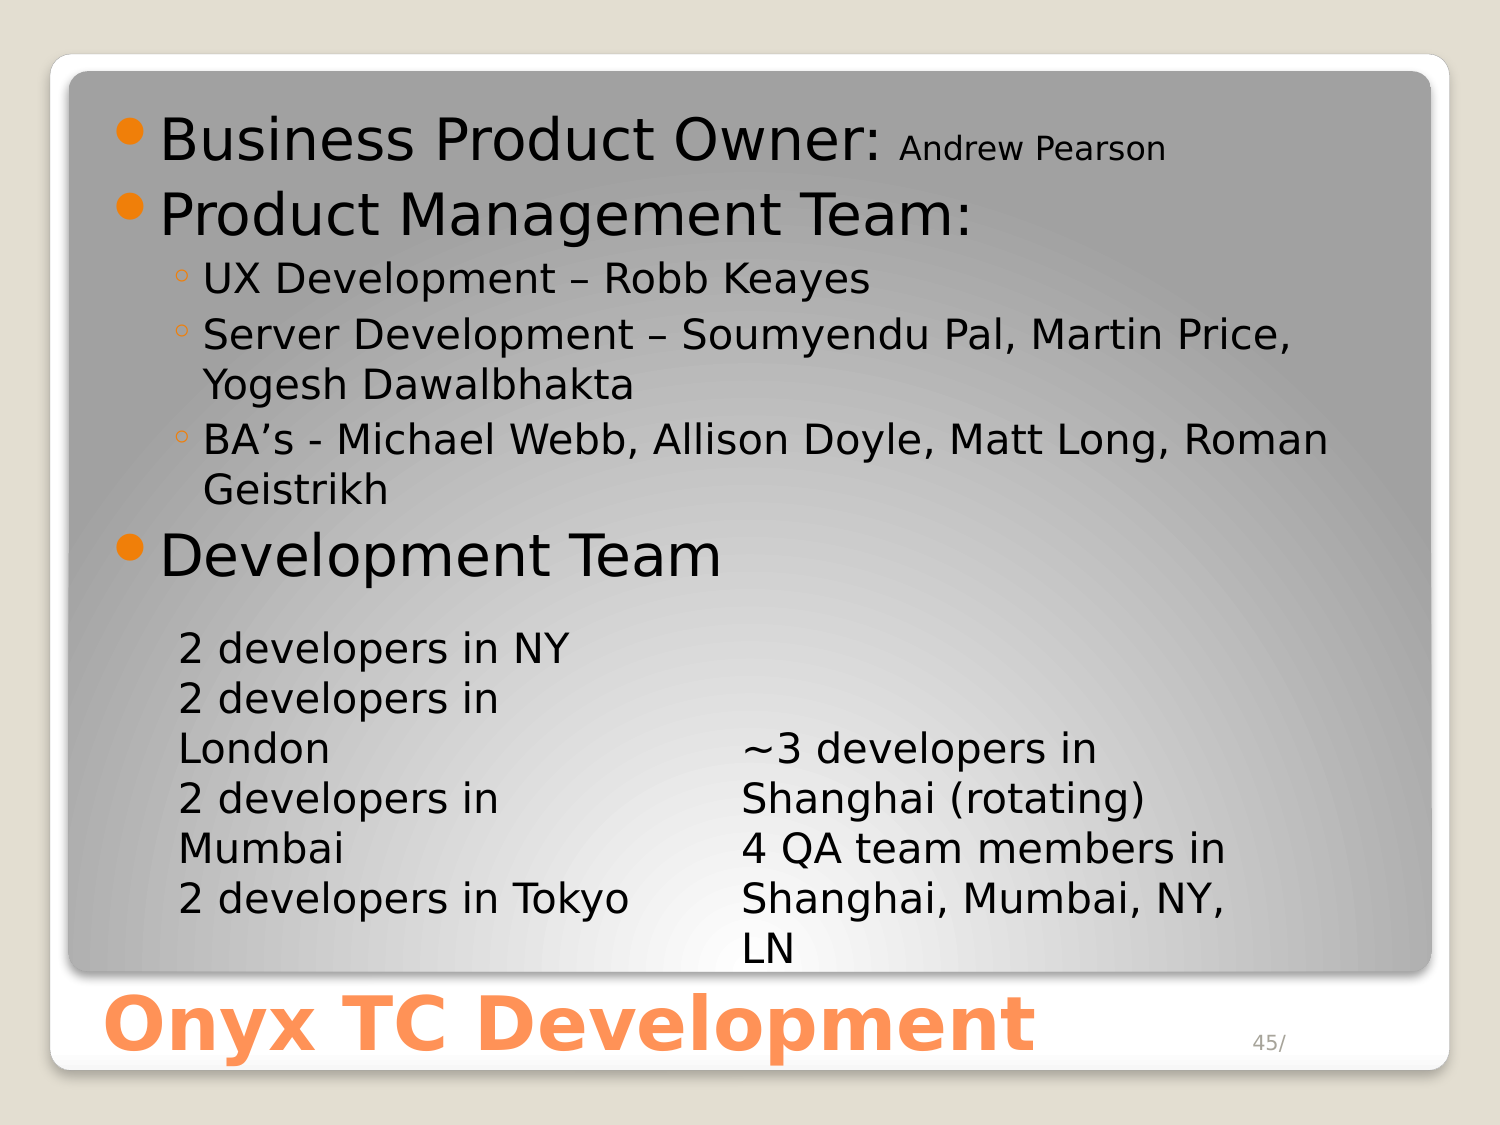

Business Product Owner: Andrew Pearson
Product Management Team:
UX Development – Robb Keayes
Server Development – Soumyendu Pal, Martin Price, Yogesh Dawalbhakta
BA’s - Michael Webb, Allison Doyle, Matt Long, Roman Geistrikh
Development Team
2 developers in NY
2 developers in London
2 developers in Mumbai
2 developers in Tokyo

~3 developers in Shanghai (rotating)
4 QA team members in Shanghai, Mumbai, NY, LN
# Onyx TC Development
45/